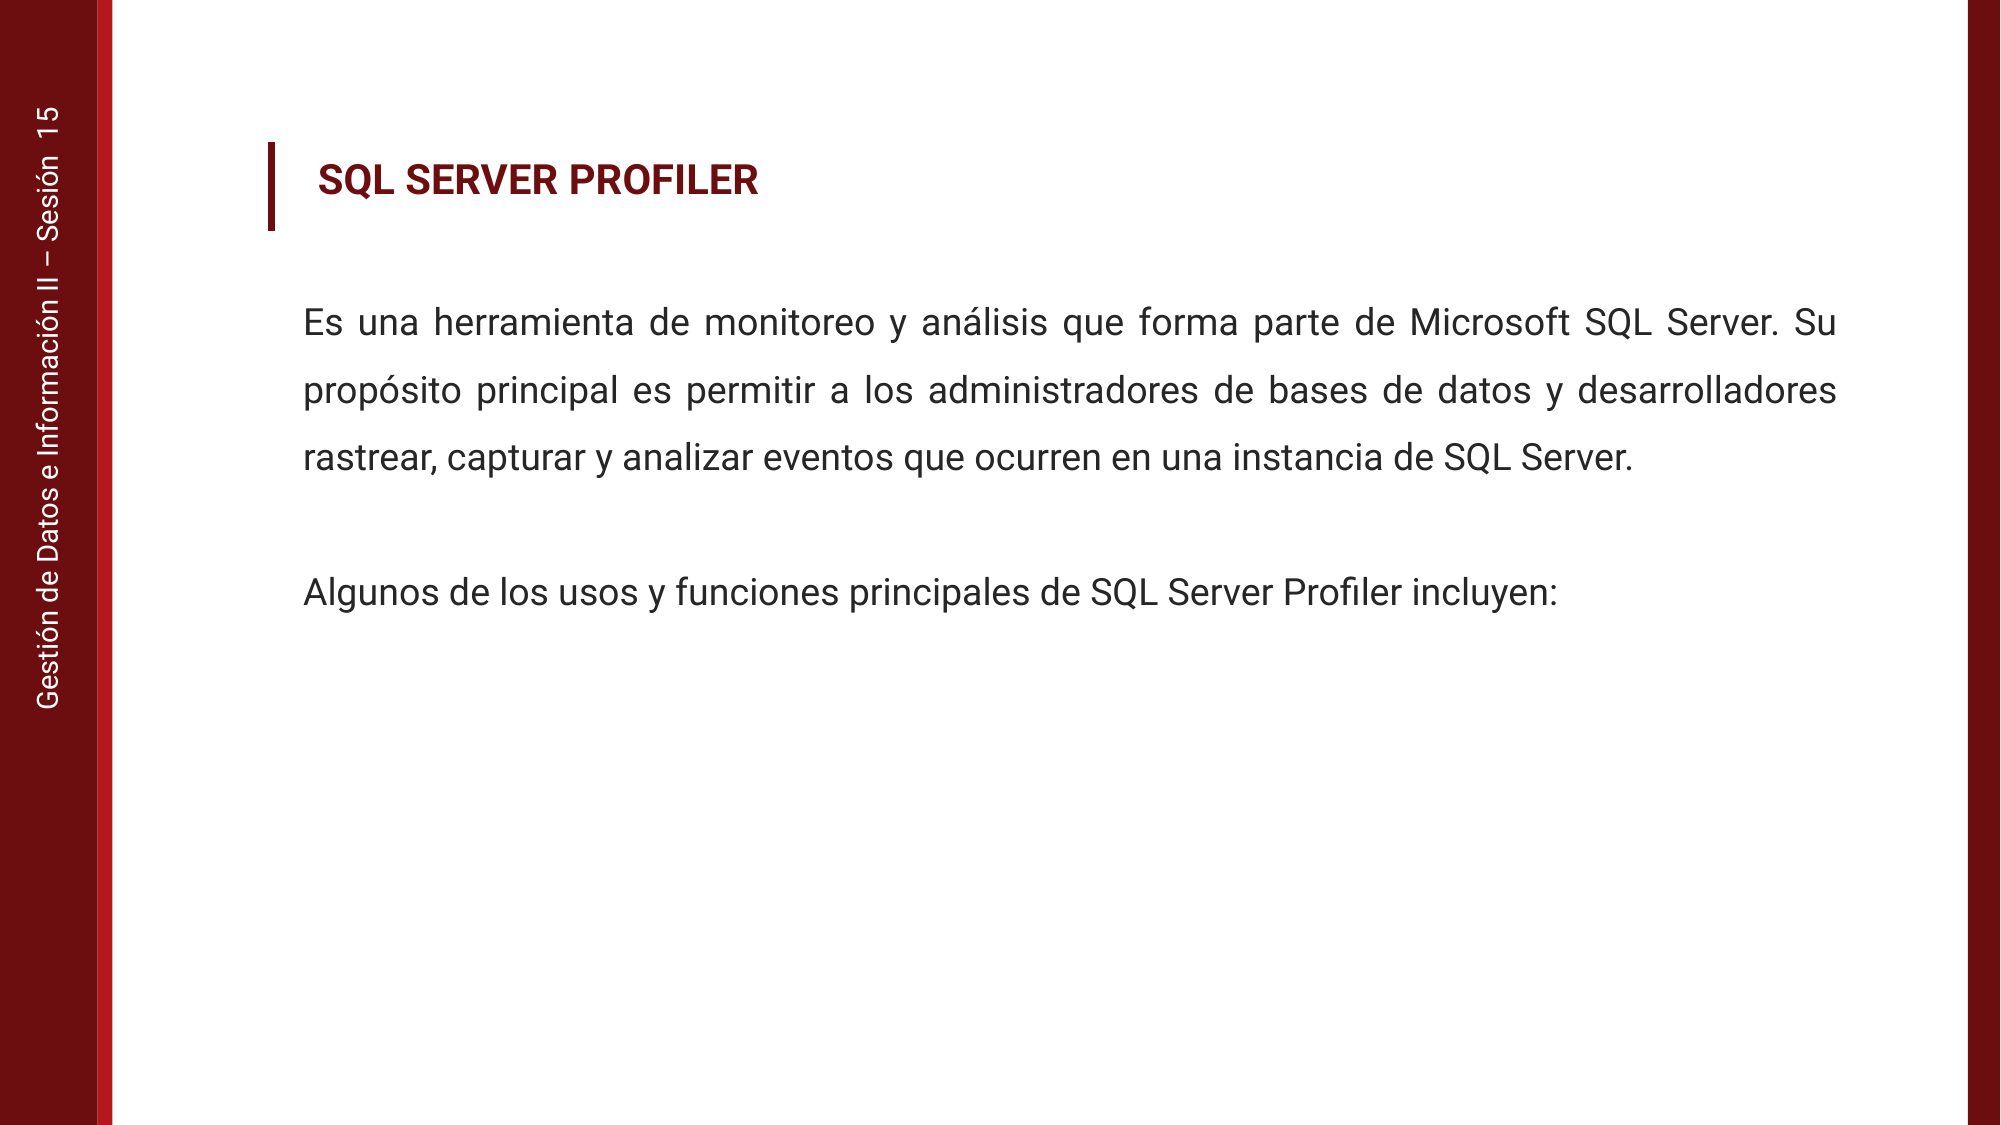

SQL SERVER PROFILER

Es una herramienta de monitoreo y análisis que forma parte de Microsoft SQL Server. Su propósito principal es permitir a los administradores de bases de datos y desarrolladores rastrear, capturar y analizar eventos que ocurren en una instancia de SQL Server.

Algunos de los usos y funciones principales de SQL Server Profiler incluyen:

Gestión de Datos e Información II – Sesión  15